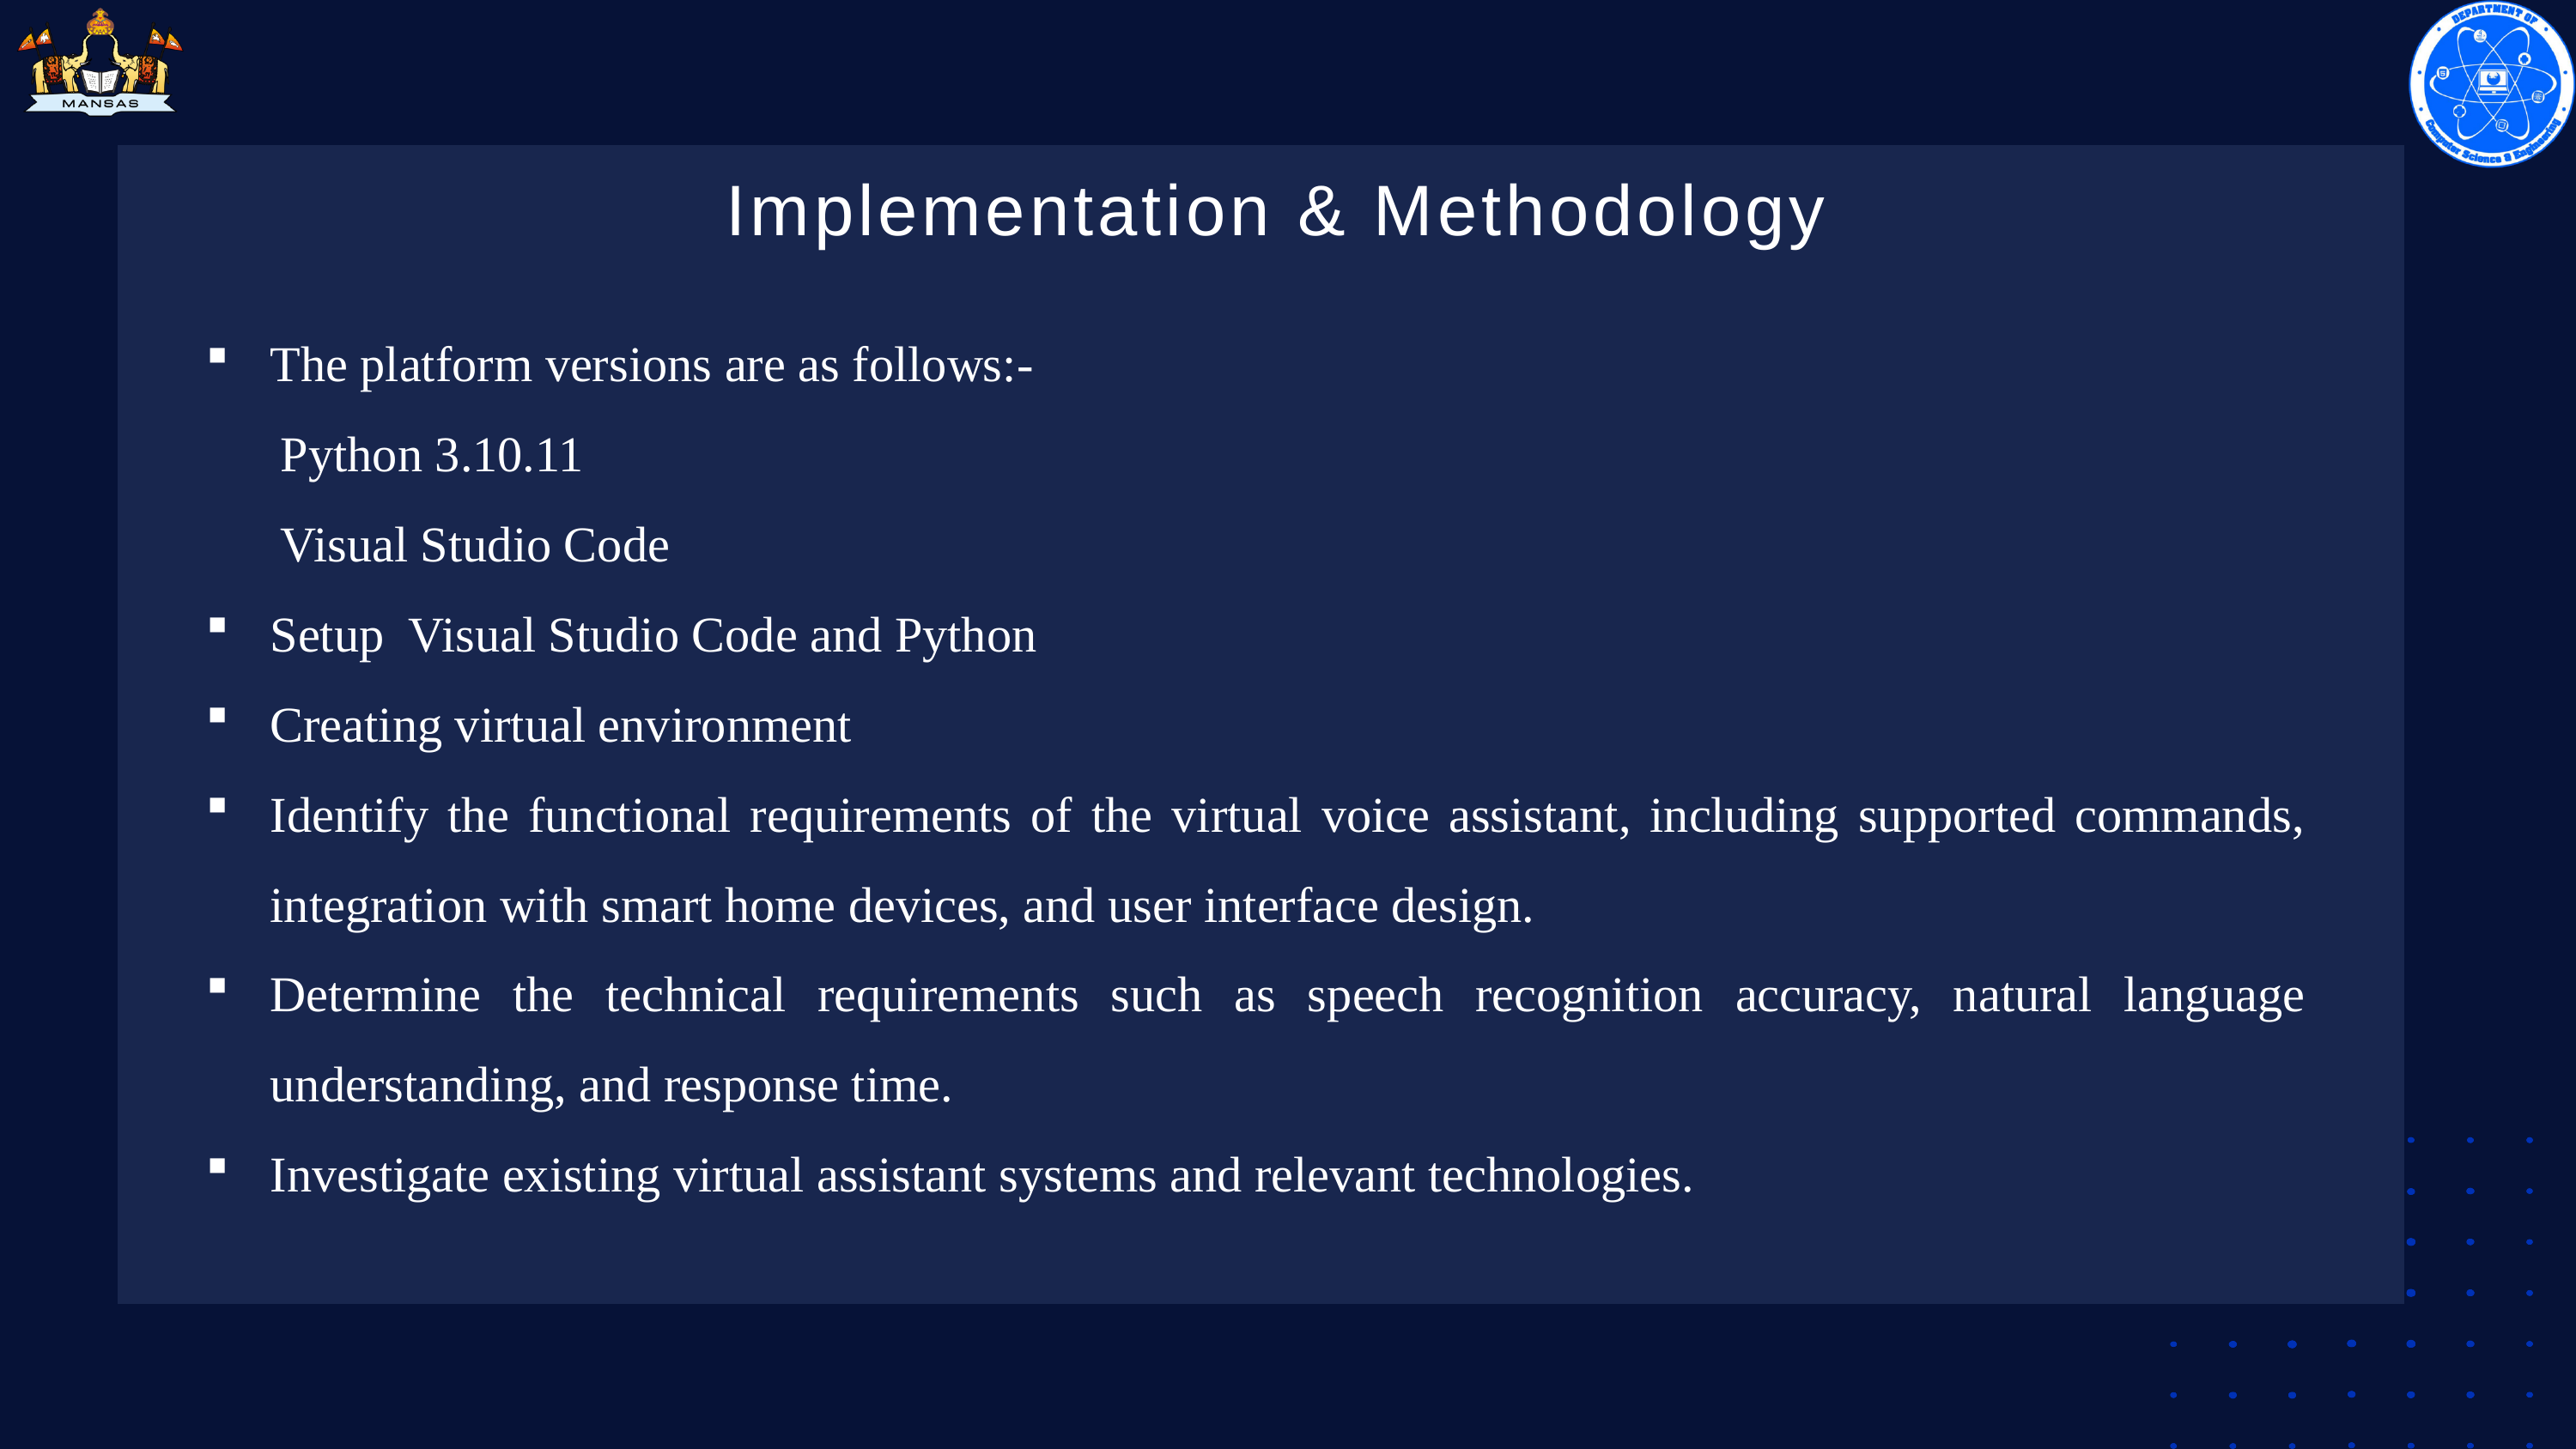

Implementation & Methodology

The platform versions are as follows:-
      Python 3.10.11
      Visual Studio Code
Setup  Visual Studio Code and Python
Creating virtual environment
Identify the functional requirements of the virtual voice assistant, including supported commands, integration with smart home devices, and user interface design.
Determine the technical requirements such as speech recognition accuracy, natural language understanding, and response time.
Investigate existing virtual assistant systems and relevant technologies.